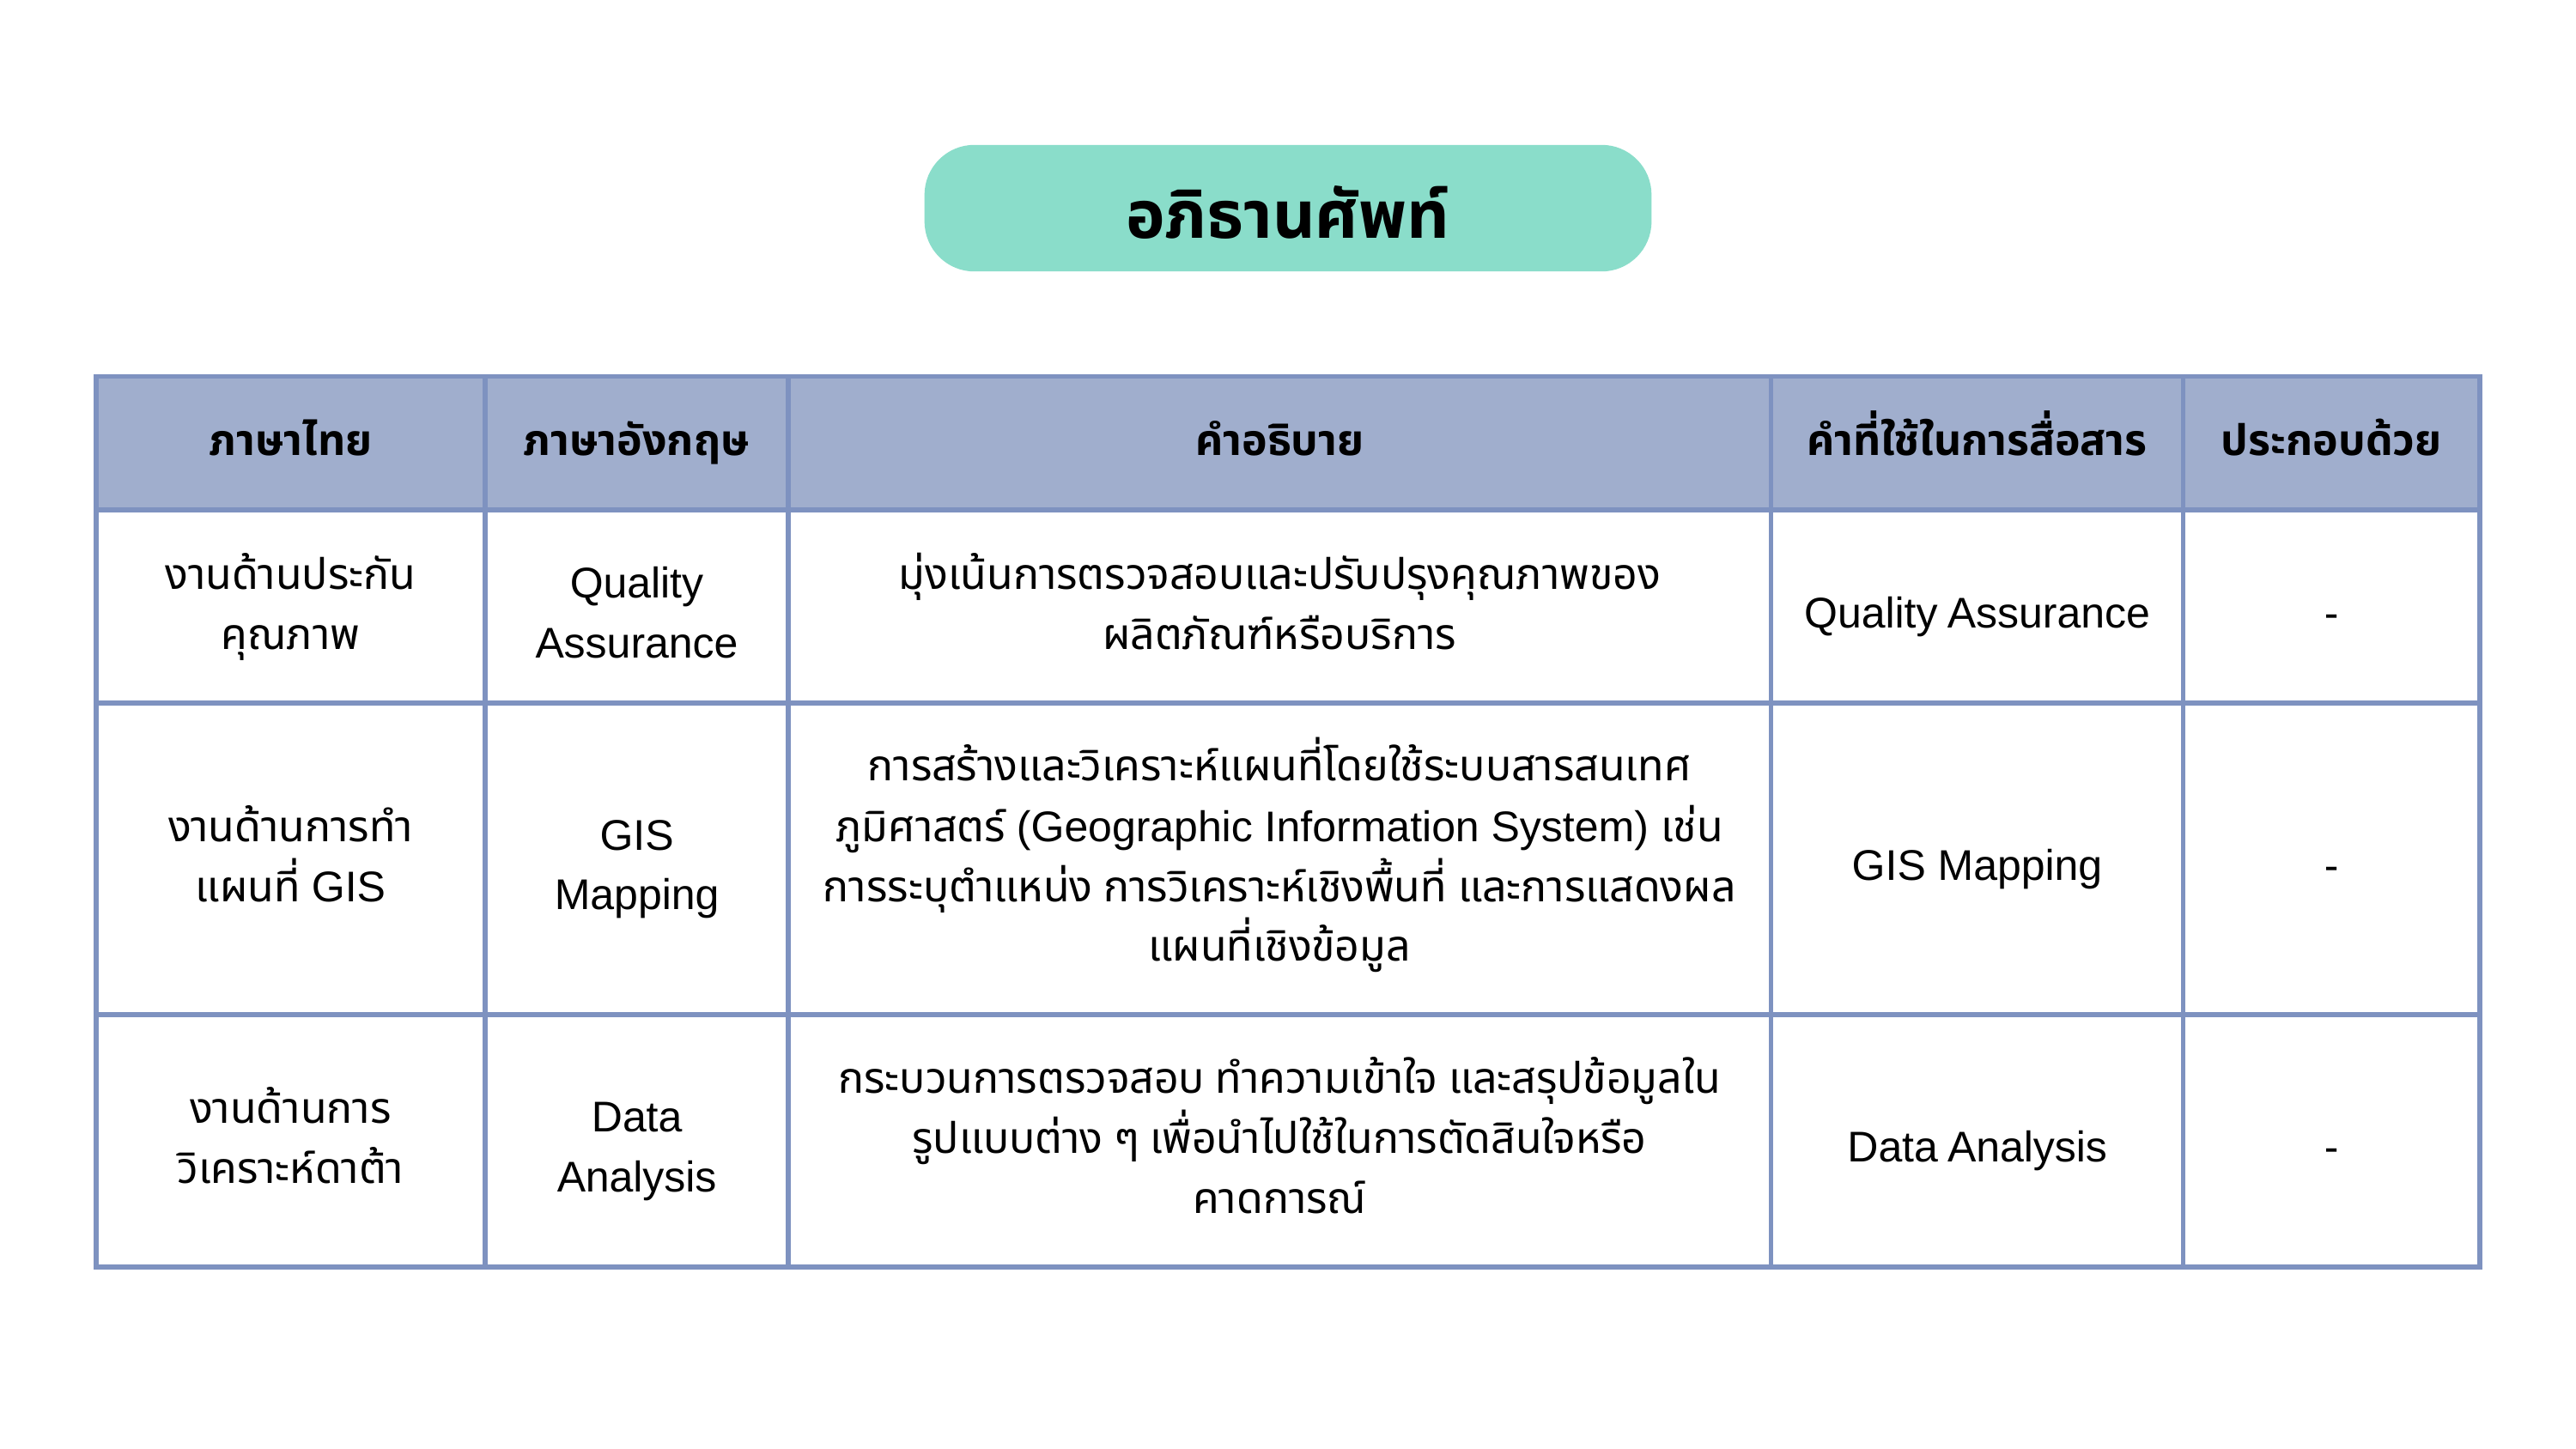

อภิธานศัพท์
| ภาษาไทย | ภาษาอังกฤษ | คำอธิบาย | คำที่ใช้ในการสื่อสาร | ประกอบด้วย |
| --- | --- | --- | --- | --- |
| งานด้านประกันคุณภาพ | Quality Assurance | มุ่งเน้นการตรวจสอบและปรับปรุงคุณภาพของผลิตภัณฑ์หรือบริการ | Quality Assurance | - |
| งานด้านการทำแผนที่ GIS | GIS Mapping | การสร้างและวิเคราะห์แผนที่โดยใช้ระบบสารสนเทศภูมิศาสตร์ (Geographic Information System) เช่น การระบุตำแหน่ง การวิเคราะห์เชิงพื้นที่ และการแสดงผลแผนที่เชิงข้อมูล | GIS Mapping | - |
| งานด้านการวิเคราะห์ดาต้า | Data Analysis | กระบวนการตรวจสอบ ทำความเข้าใจ และสรุปข้อมูลในรูปแบบต่าง ๆ เพื่อนำไปใช้ในการตัดสินใจหรือ คาดการณ์ | Data Analysis | - |